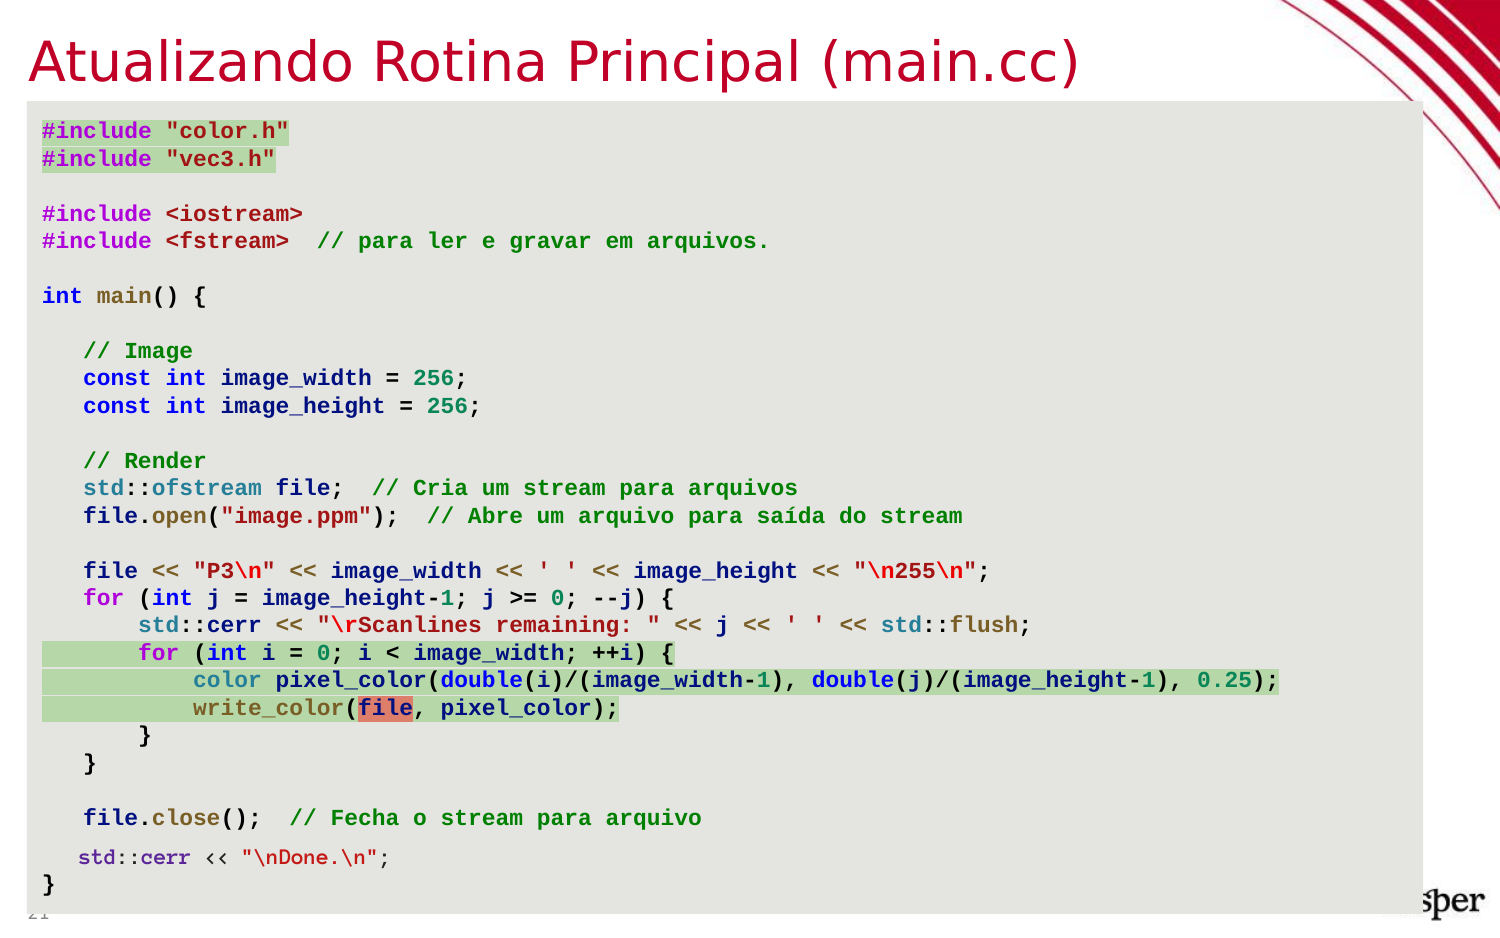

# Atualizando Rotina Principal (main.cc)
#include "color.h"
#include "vec3.h"

#include <iostream>
#include <fstream>  // para ler e gravar em arquivos.

int main() {

   // Image
   const int image_width = 256;
   const int image_height = 256;

   // Render
   std::ofstream file;  // Cria um stream para arquivos
   file.open("image.ppm");  // Abre um arquivo para saída do stream

   file << "P3\n" << image_width << ' ' << image_height << "\n255\n";
   for (int j = image_height-1; j >= 0; --j) {
       std::cerr << "\rScanlines remaining: " << j << ' ' << std::flush;
       for (int i = 0; i < image_width; ++i) {
           color pixel_color(double(i)/(image_width-1), double(j)/(image_height-1), 0.25);
           write_color(file, pixel_color);
       }
   }

   file.close();  // Fecha o stream para arquivo
   std::cerr << "\nDone.\n";
}
21